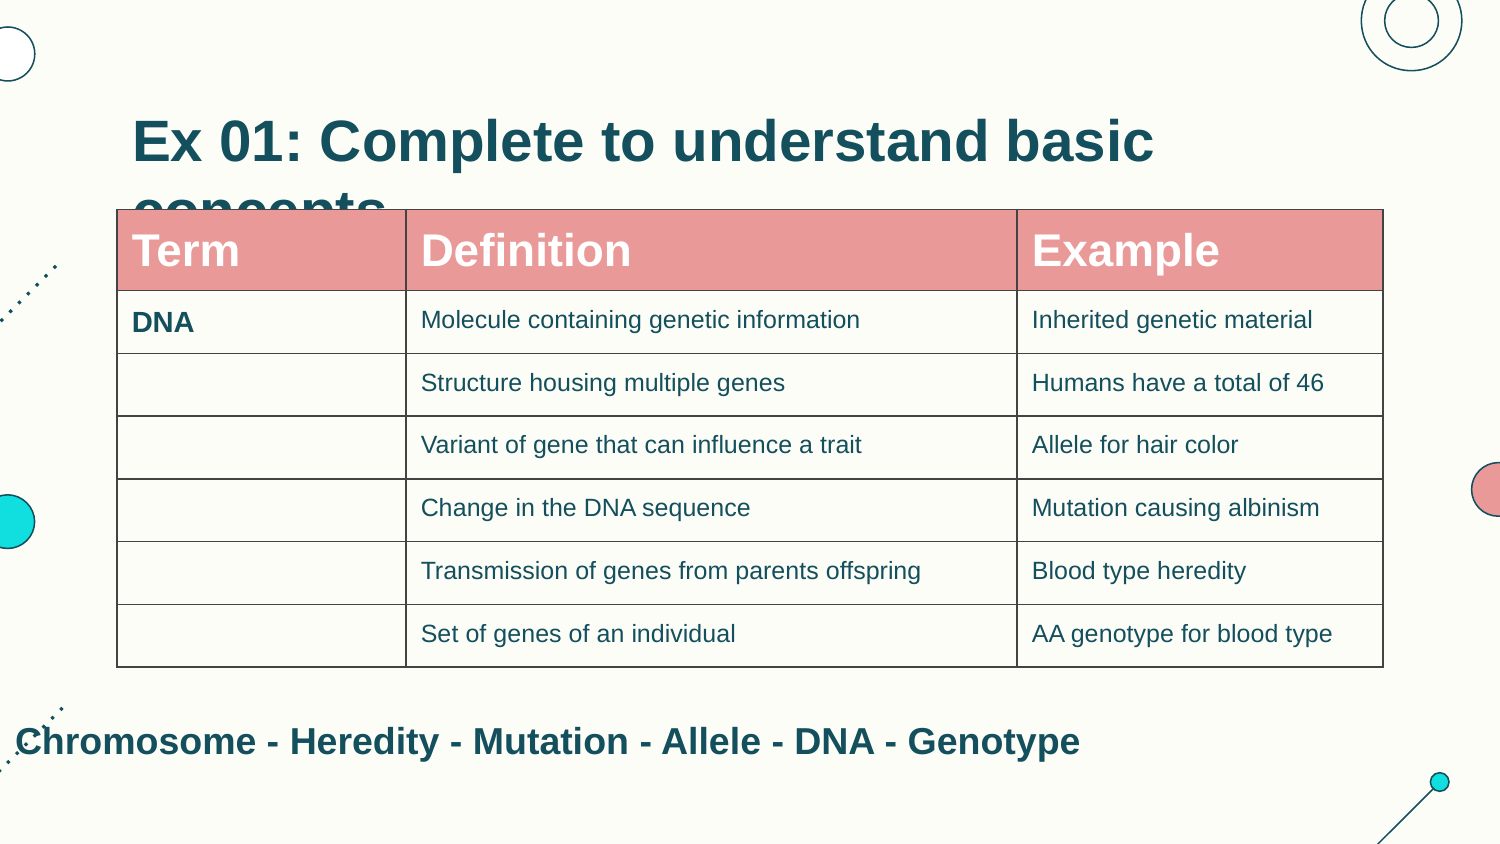

# Ex 01: Complete to understand basic concepts
| Term | Definition | Example |
| --- | --- | --- |
| DNA | Molecule containing genetic information | Inherited genetic material |
|  | Structure housing multiple genes | Humans have a total of 46 |
|  | Variant of gene that can influence a trait | Allele for hair color |
|  | Change in the DNA sequence | Mutation causing albinism |
|  | Transmission of genes from parents offspring | Blood type heredity |
|  | Set of genes of an individual | AA genotype for blood type |
Chromosome - Heredity - Mutation - Allele - DNA - Genotype